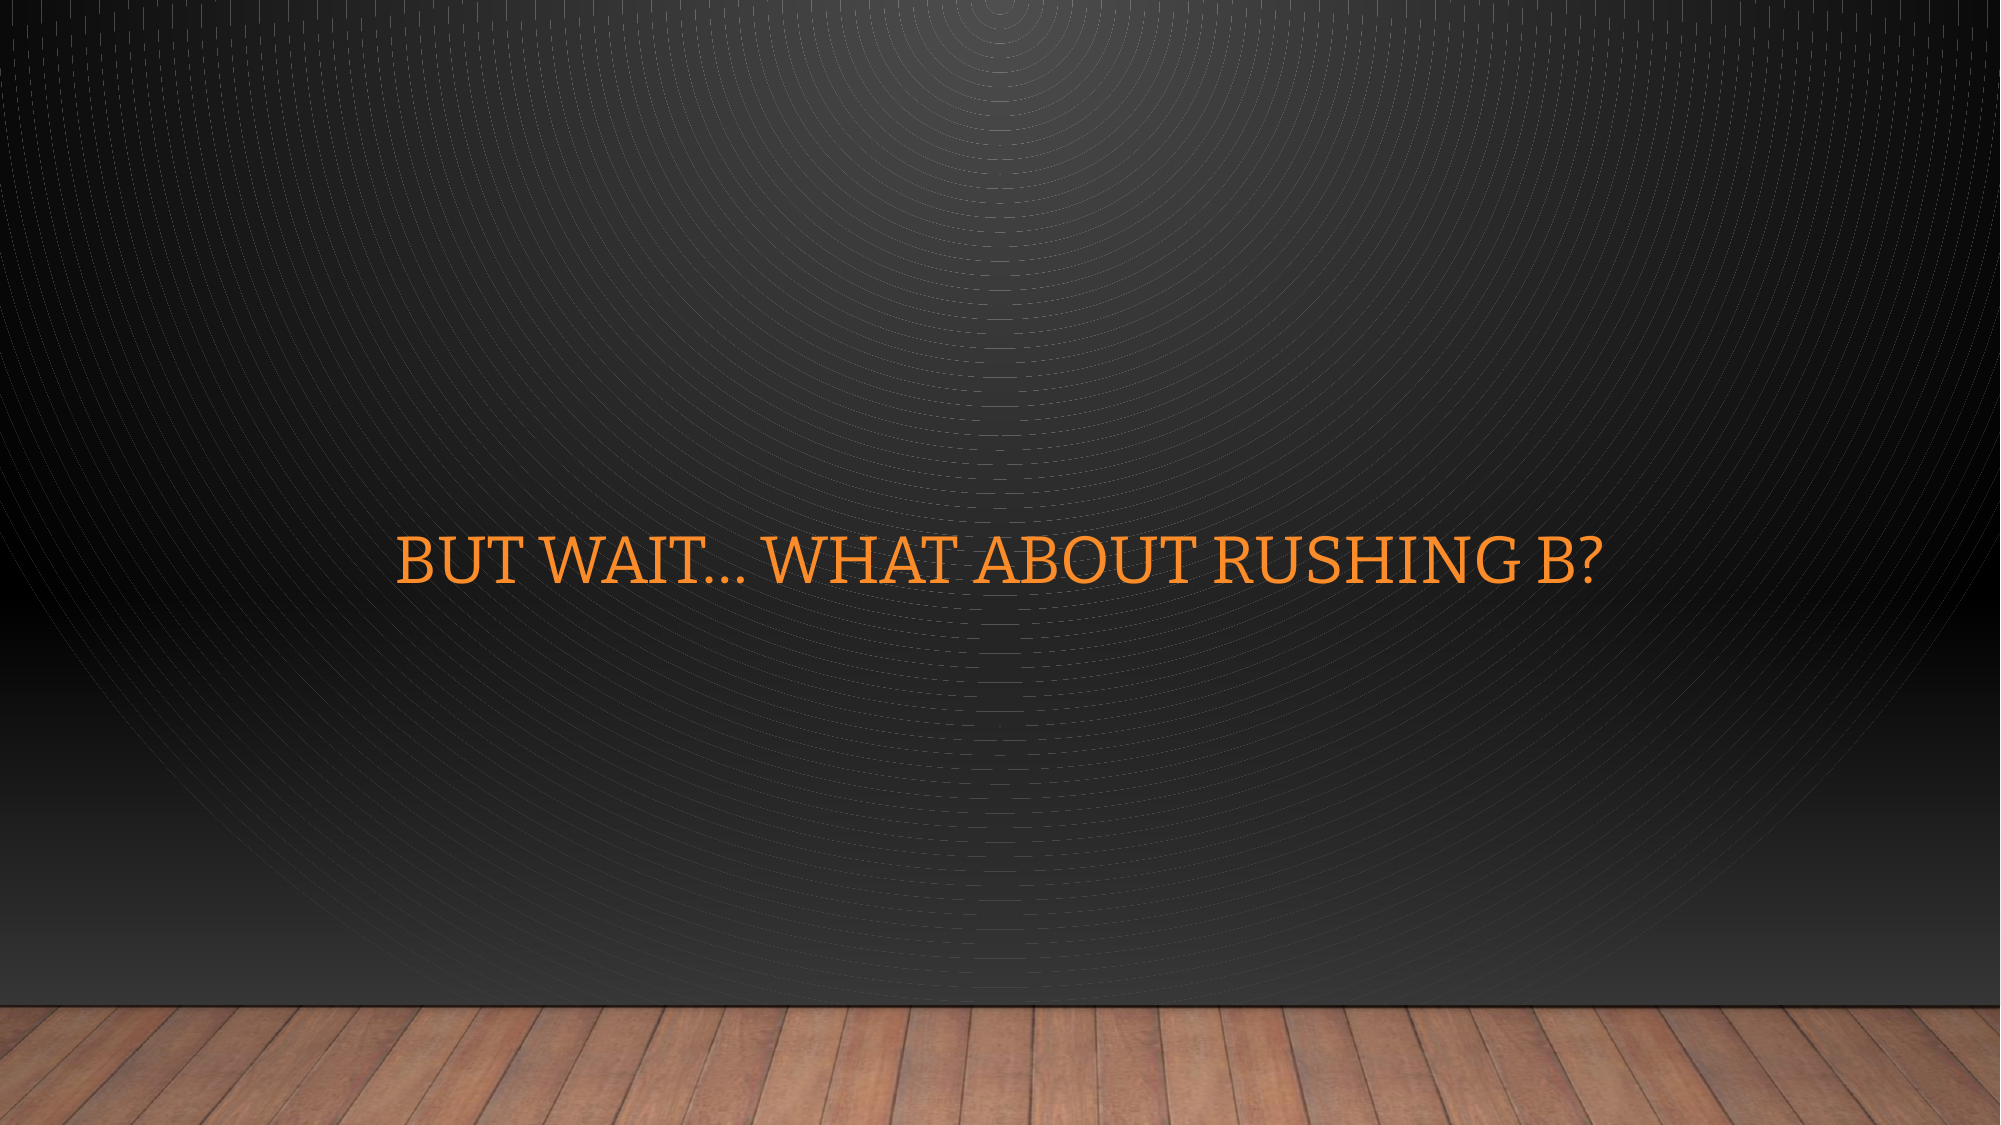

# But Wait… What about Rushing B?